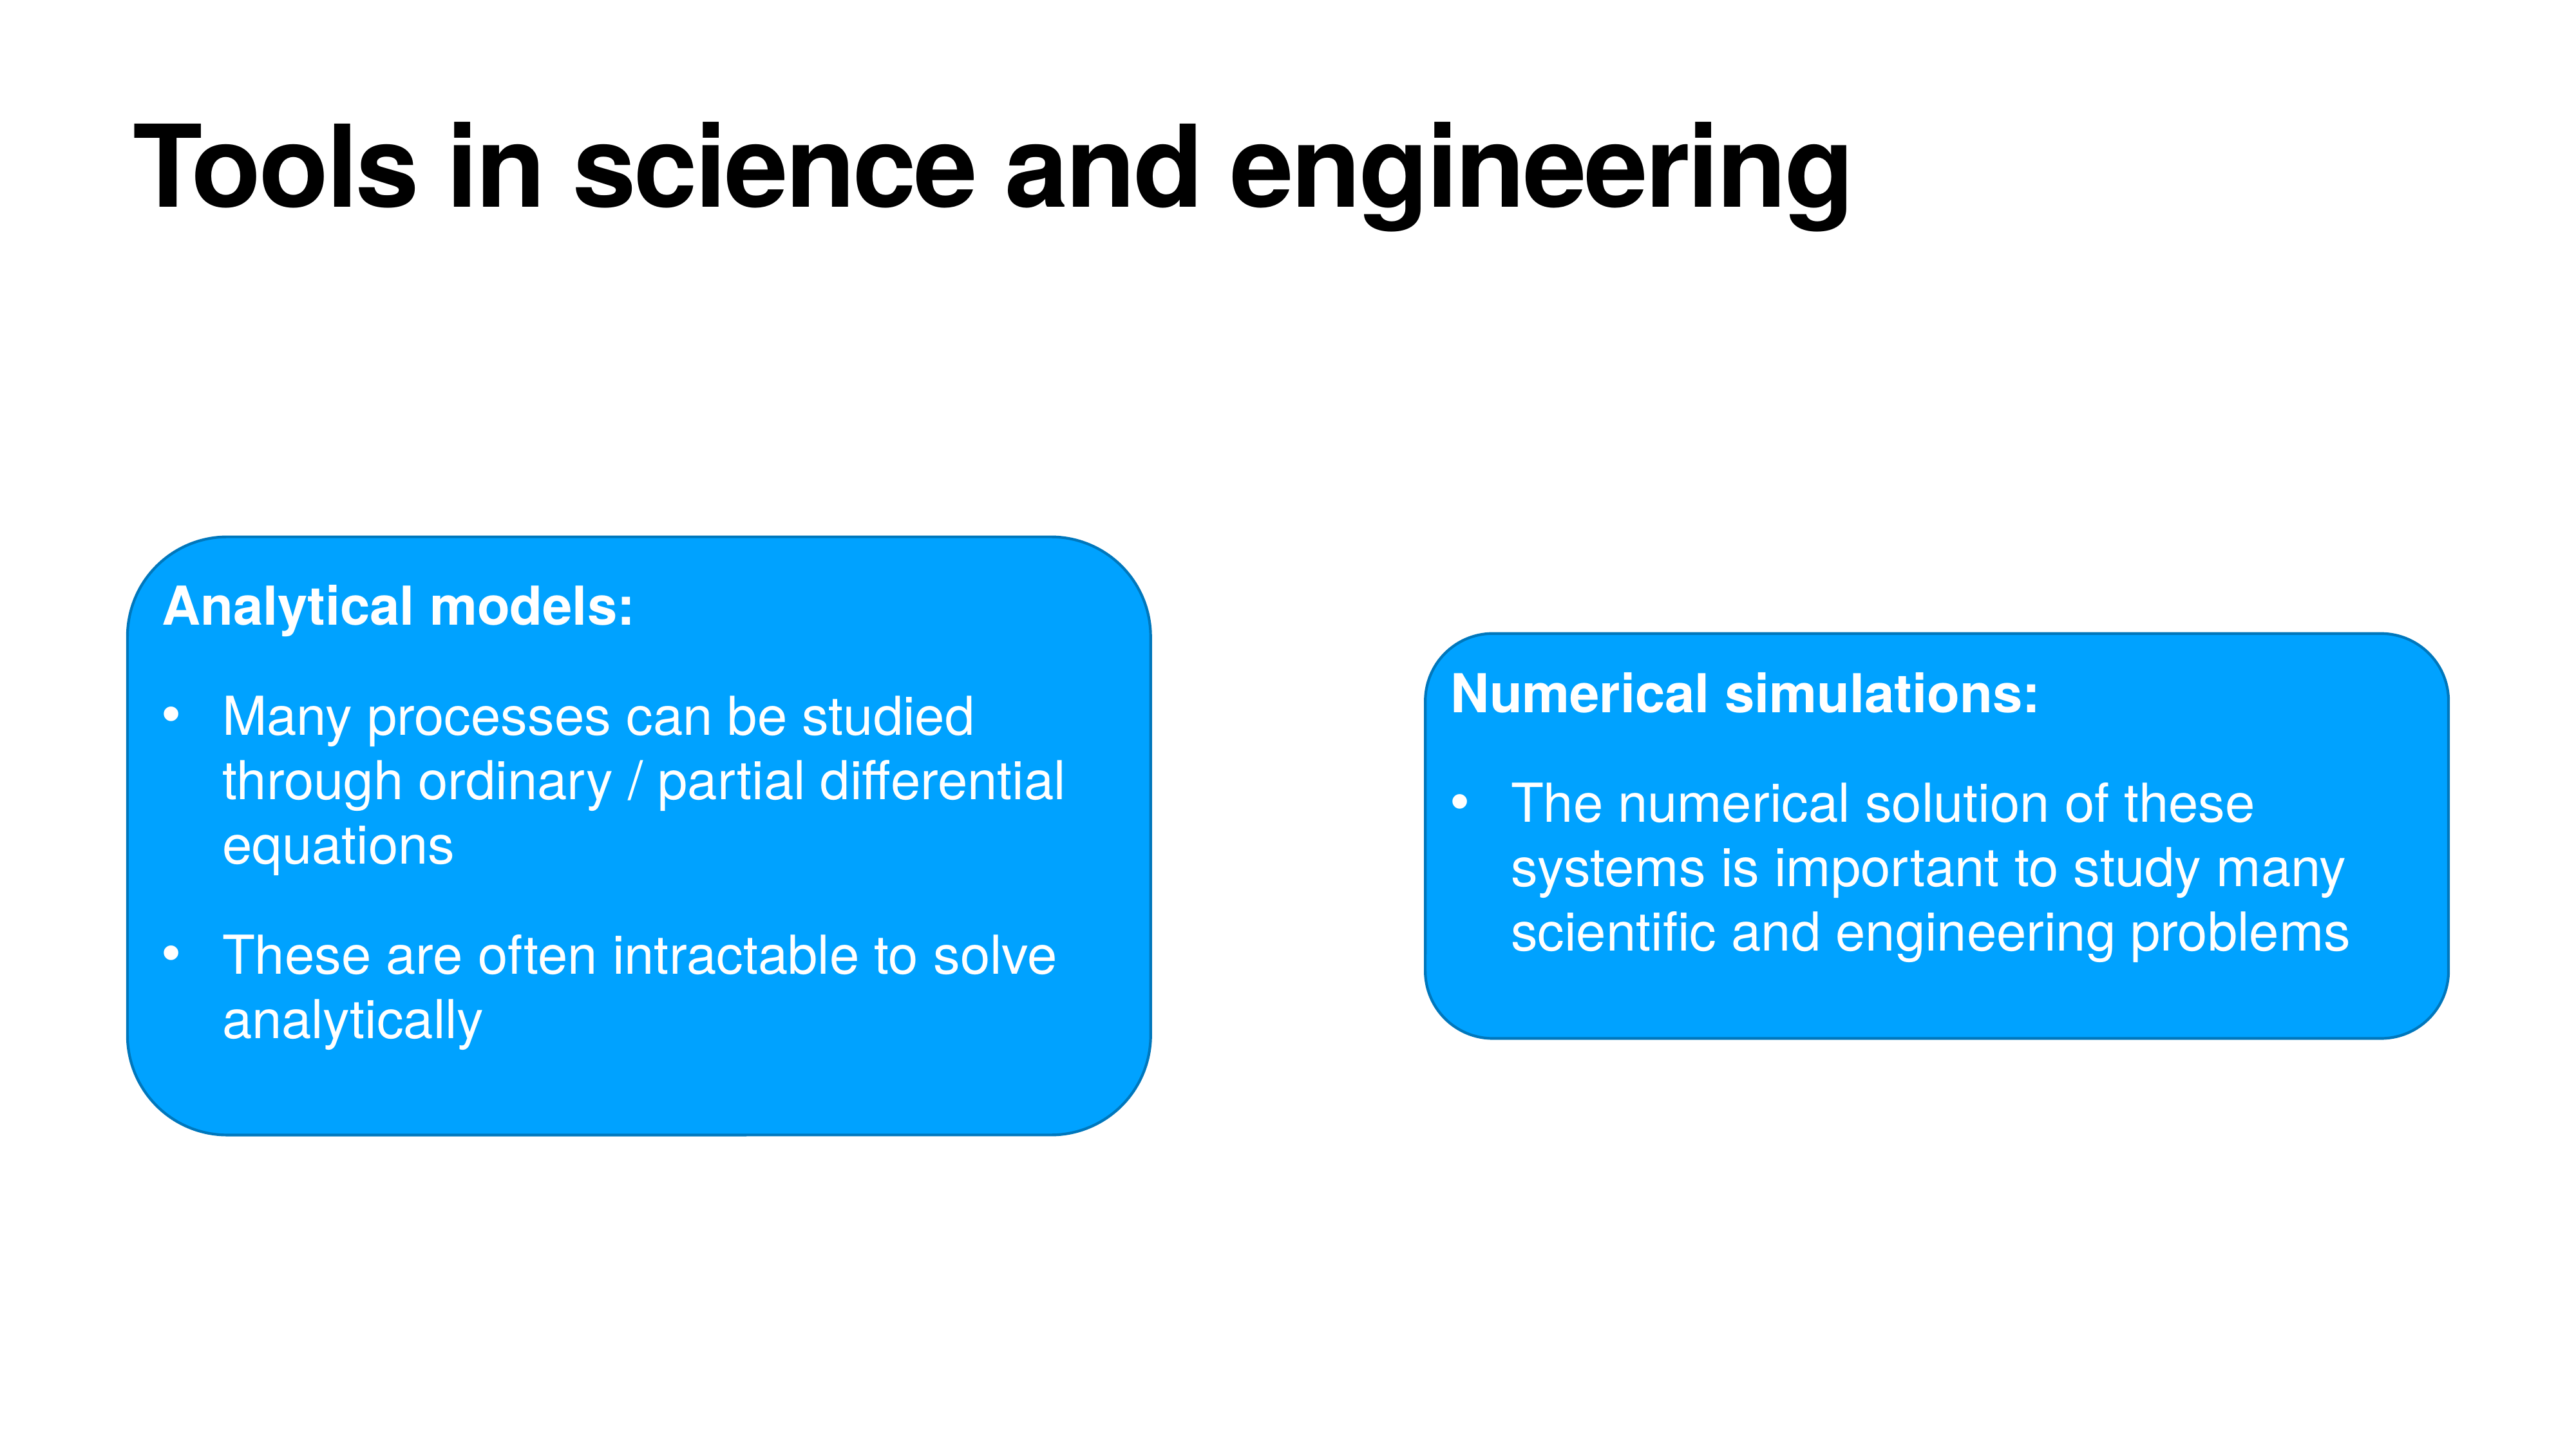

# Tools in science and engineering

Analytical models:
Many processes can be studied through ordinary / partial differential equations
These are often intractable to solve analytically

Numerical simulations:
The numerical solution of these systems is important to study many scientific and engineering problems